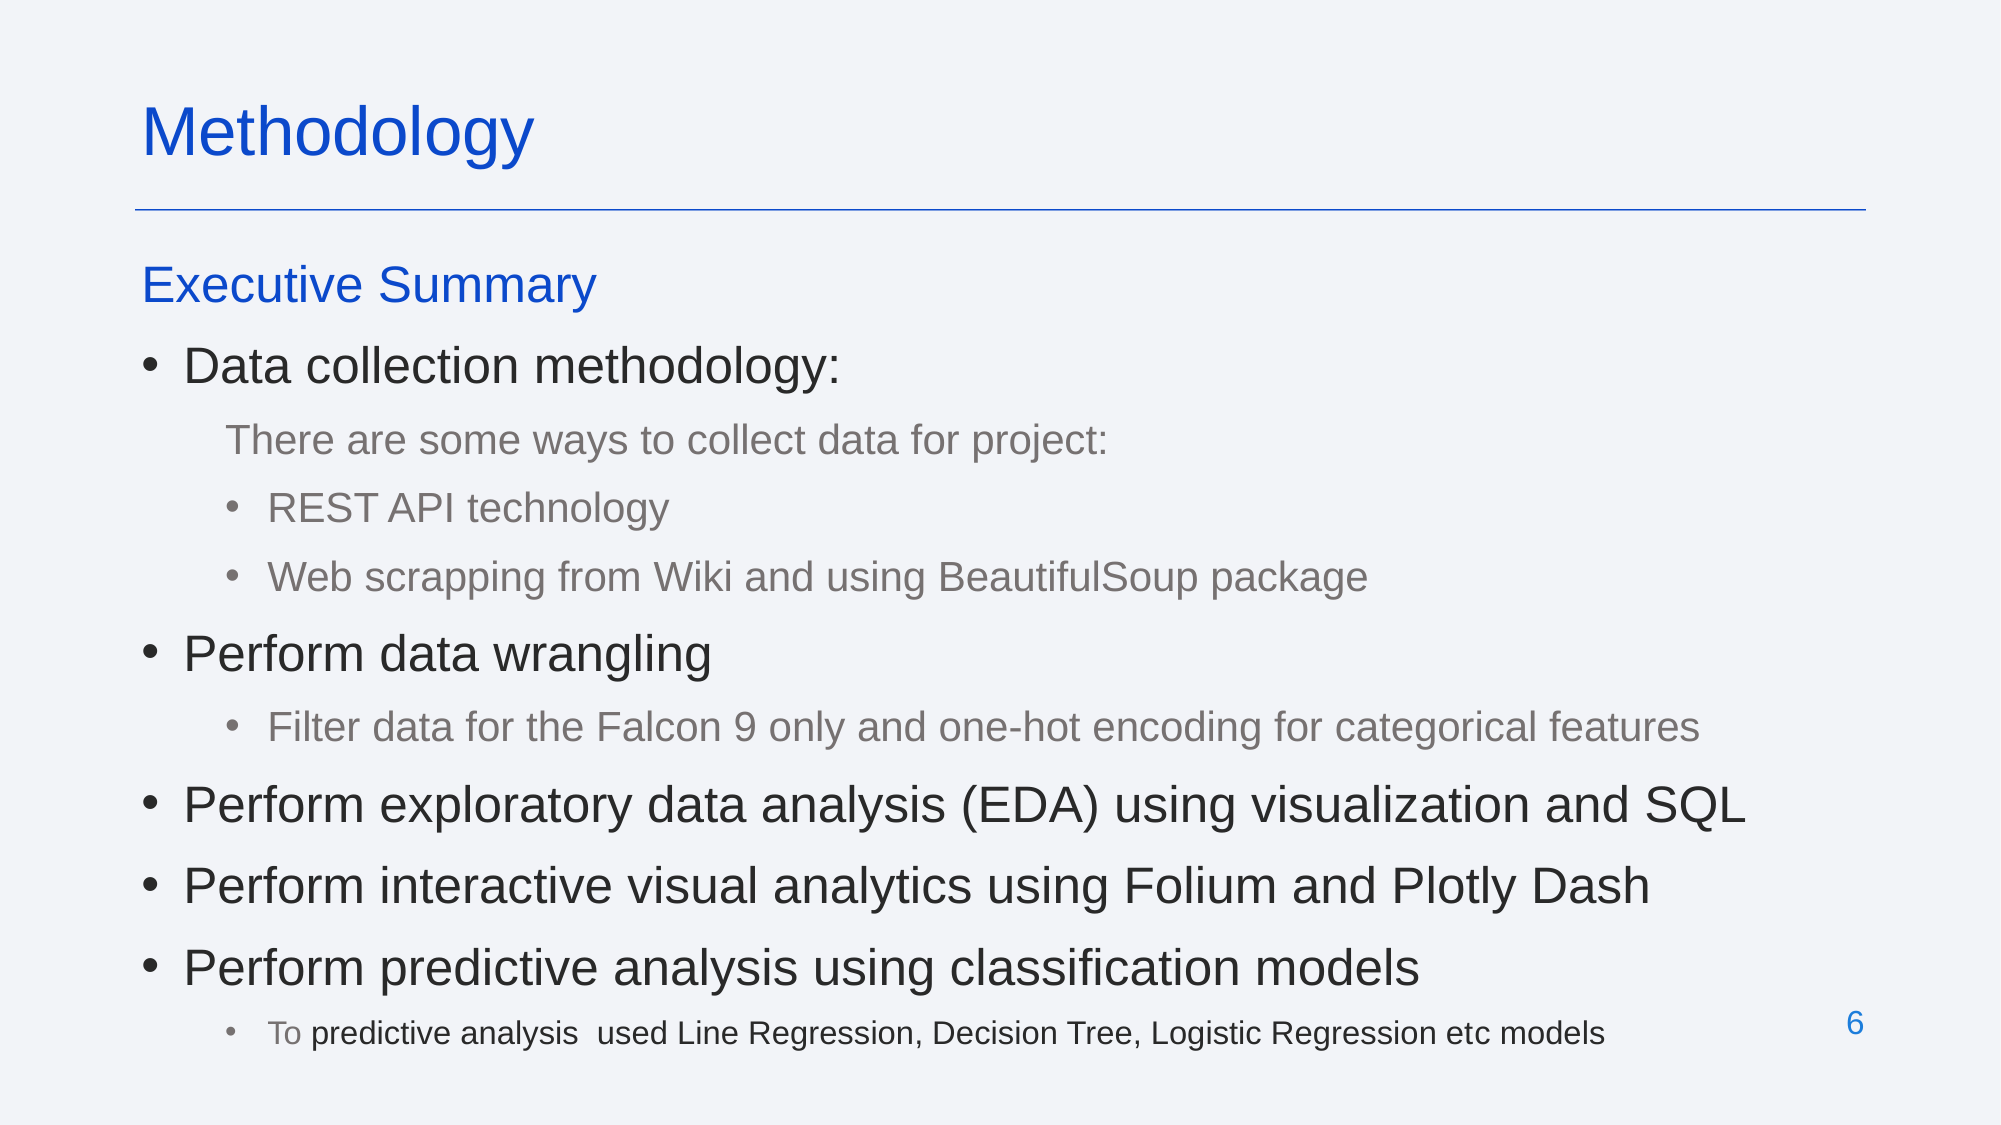

Methodology
Executive Summary
Data collection methodology:
There are some ways to collect data for project:
REST API technology
Web scrapping from Wiki and using BeautifulSoup package
Perform data wrangling
Filter data for the Falcon 9 only and one-hot encoding for categorical features
Perform exploratory data analysis (EDA) using visualization and SQL
Perform interactive visual analytics using Folium and Plotly Dash
Perform predictive analysis using classification models
To predictive analysis  used Line Regression, Decision Tree, Logistic Regression etc models

6